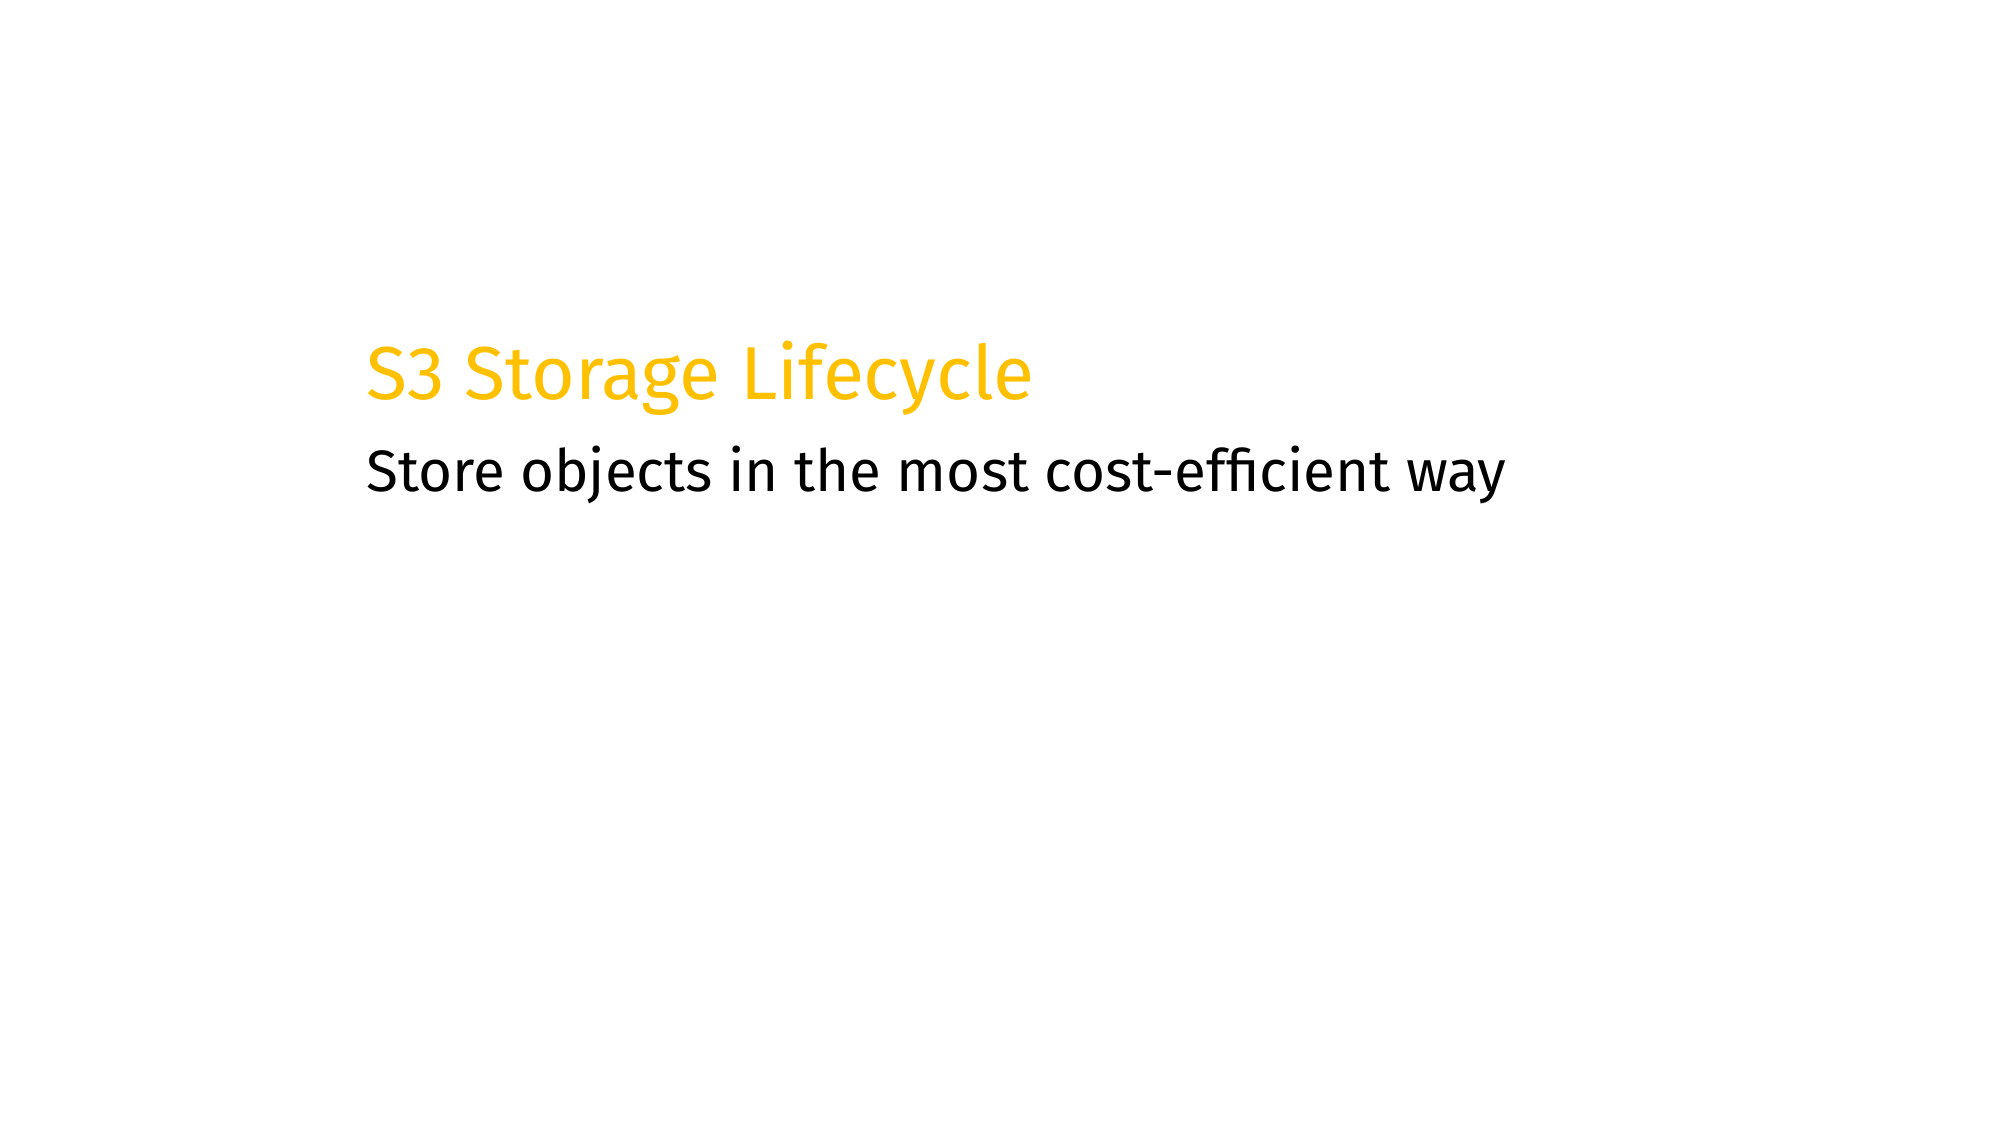

S3 Storage Lifecycle
Store objects in the most cost-efficient way